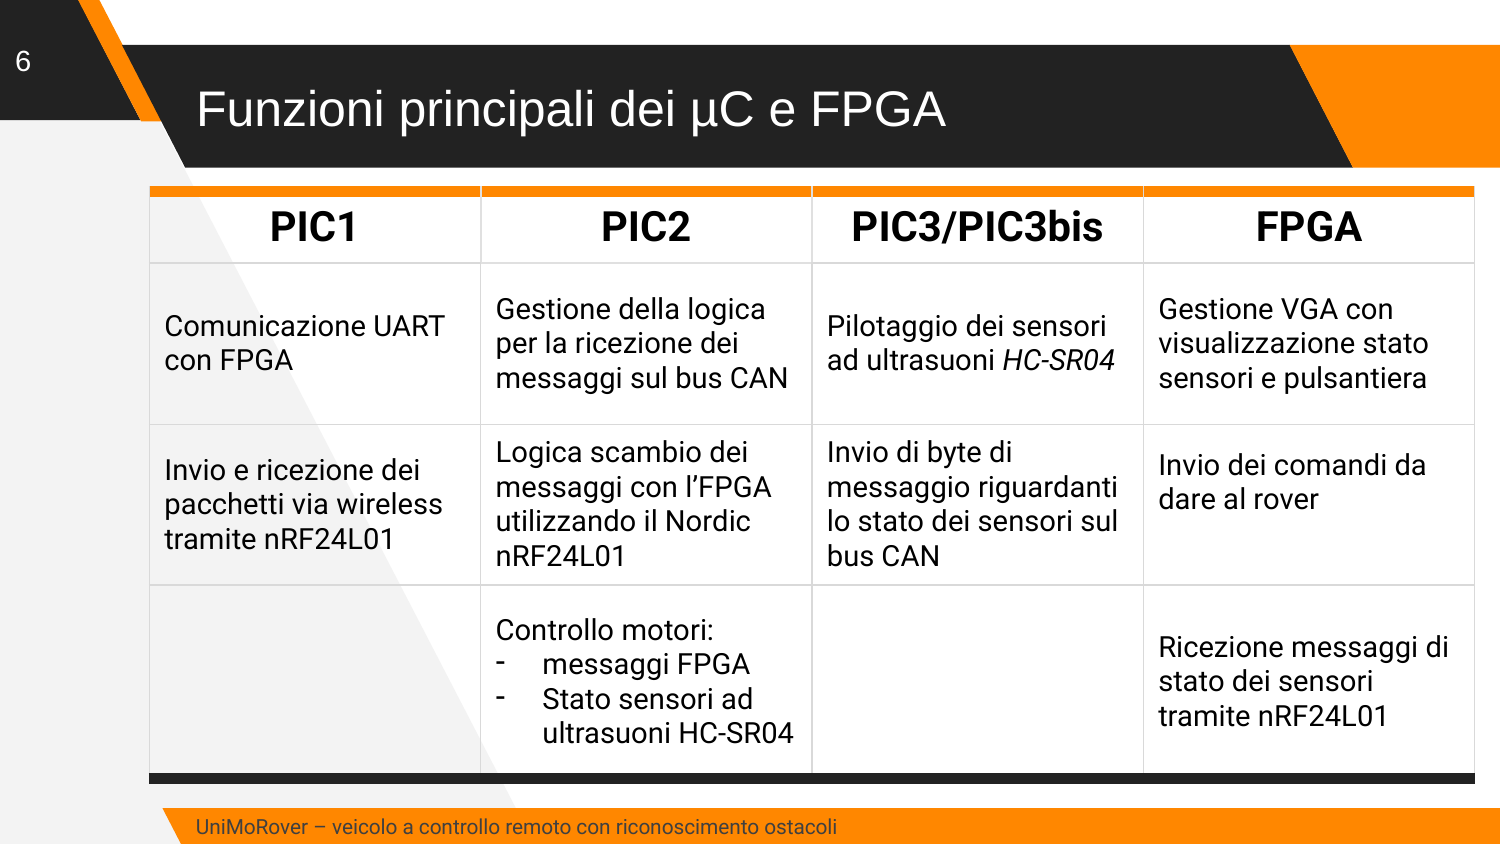

6
# Funzioni principali dei µC e FPGA
| PIC1 | PIC2 | PIC3/PIC3bis | FPGA |
| --- | --- | --- | --- |
| Comunicazione UART con FPGA | Gestione della logica per la ricezione dei messaggi sul bus CAN | Pilotaggio dei sensori ad ultrasuoni HC-SR04 | Gestione VGA con visualizzazione stato sensori e pulsantiera |
| Invio e ricezione dei pacchetti via wireless tramite nRF24L01 | Logica scambio dei messaggi con l’FPGA utilizzando il Nordic nRF24L01 | Invio di byte di messaggio riguardanti lo stato dei sensori sul bus CAN | Invio dei comandi da dare al rover |
|  | Controllo motori: messaggi FPGA Stato sensori ad ultrasuoni HC-SR04 |  | Ricezione messaggi di stato dei sensori tramite nRF24L01 |
UniMoRover – veicolo a controllo remoto con riconoscimento ostacoli